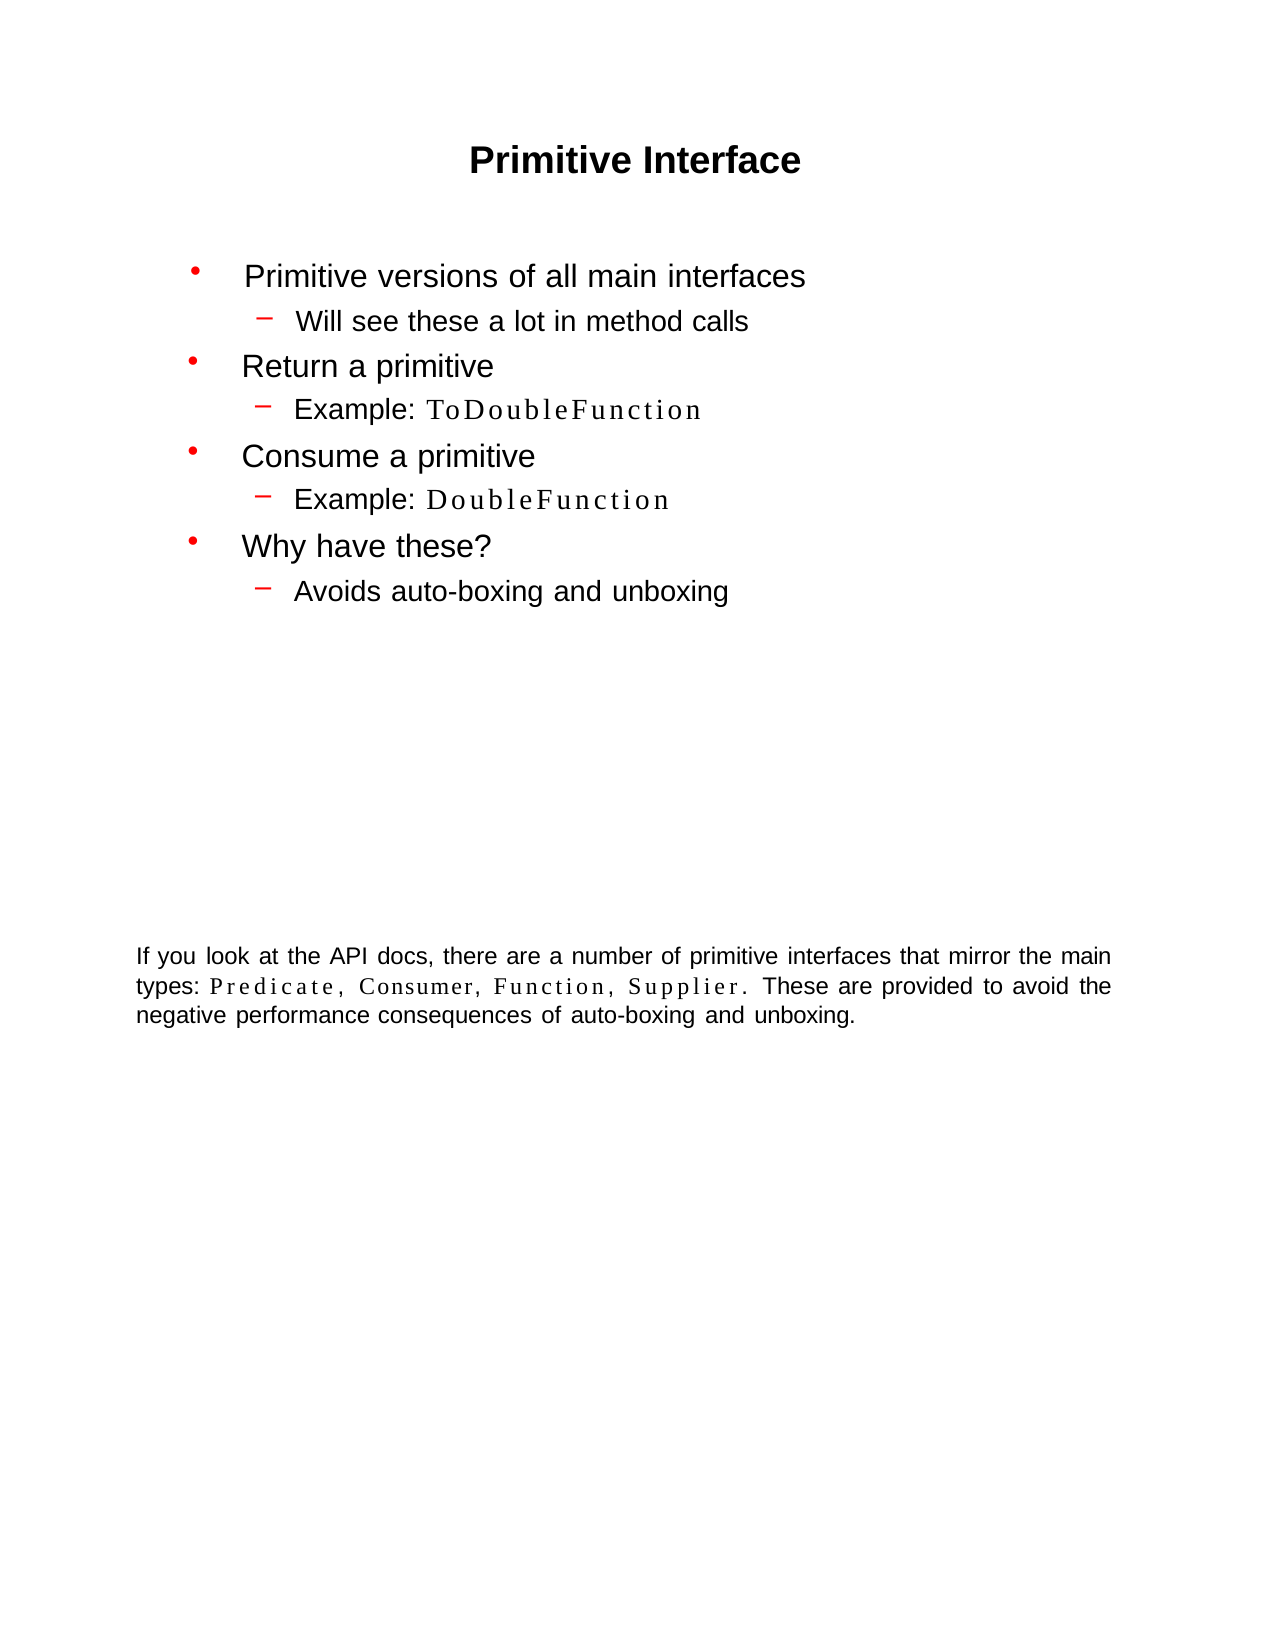

Primitive Interface

Primitive versions of all main interfaces
Will see these a lot in method calls
Return a primitive
Example: ToDoubleFunction
Consume a primitive
Example: DoubleFunction
Why have these?
Avoids auto-boxing and unboxing

If you look at the API docs, there are a number of primitive interfaces that mirror the main types: Predicate, Consumer, Function, Supplier. These are provided to avoid the negative performance consequences of auto-boxing and unboxing.